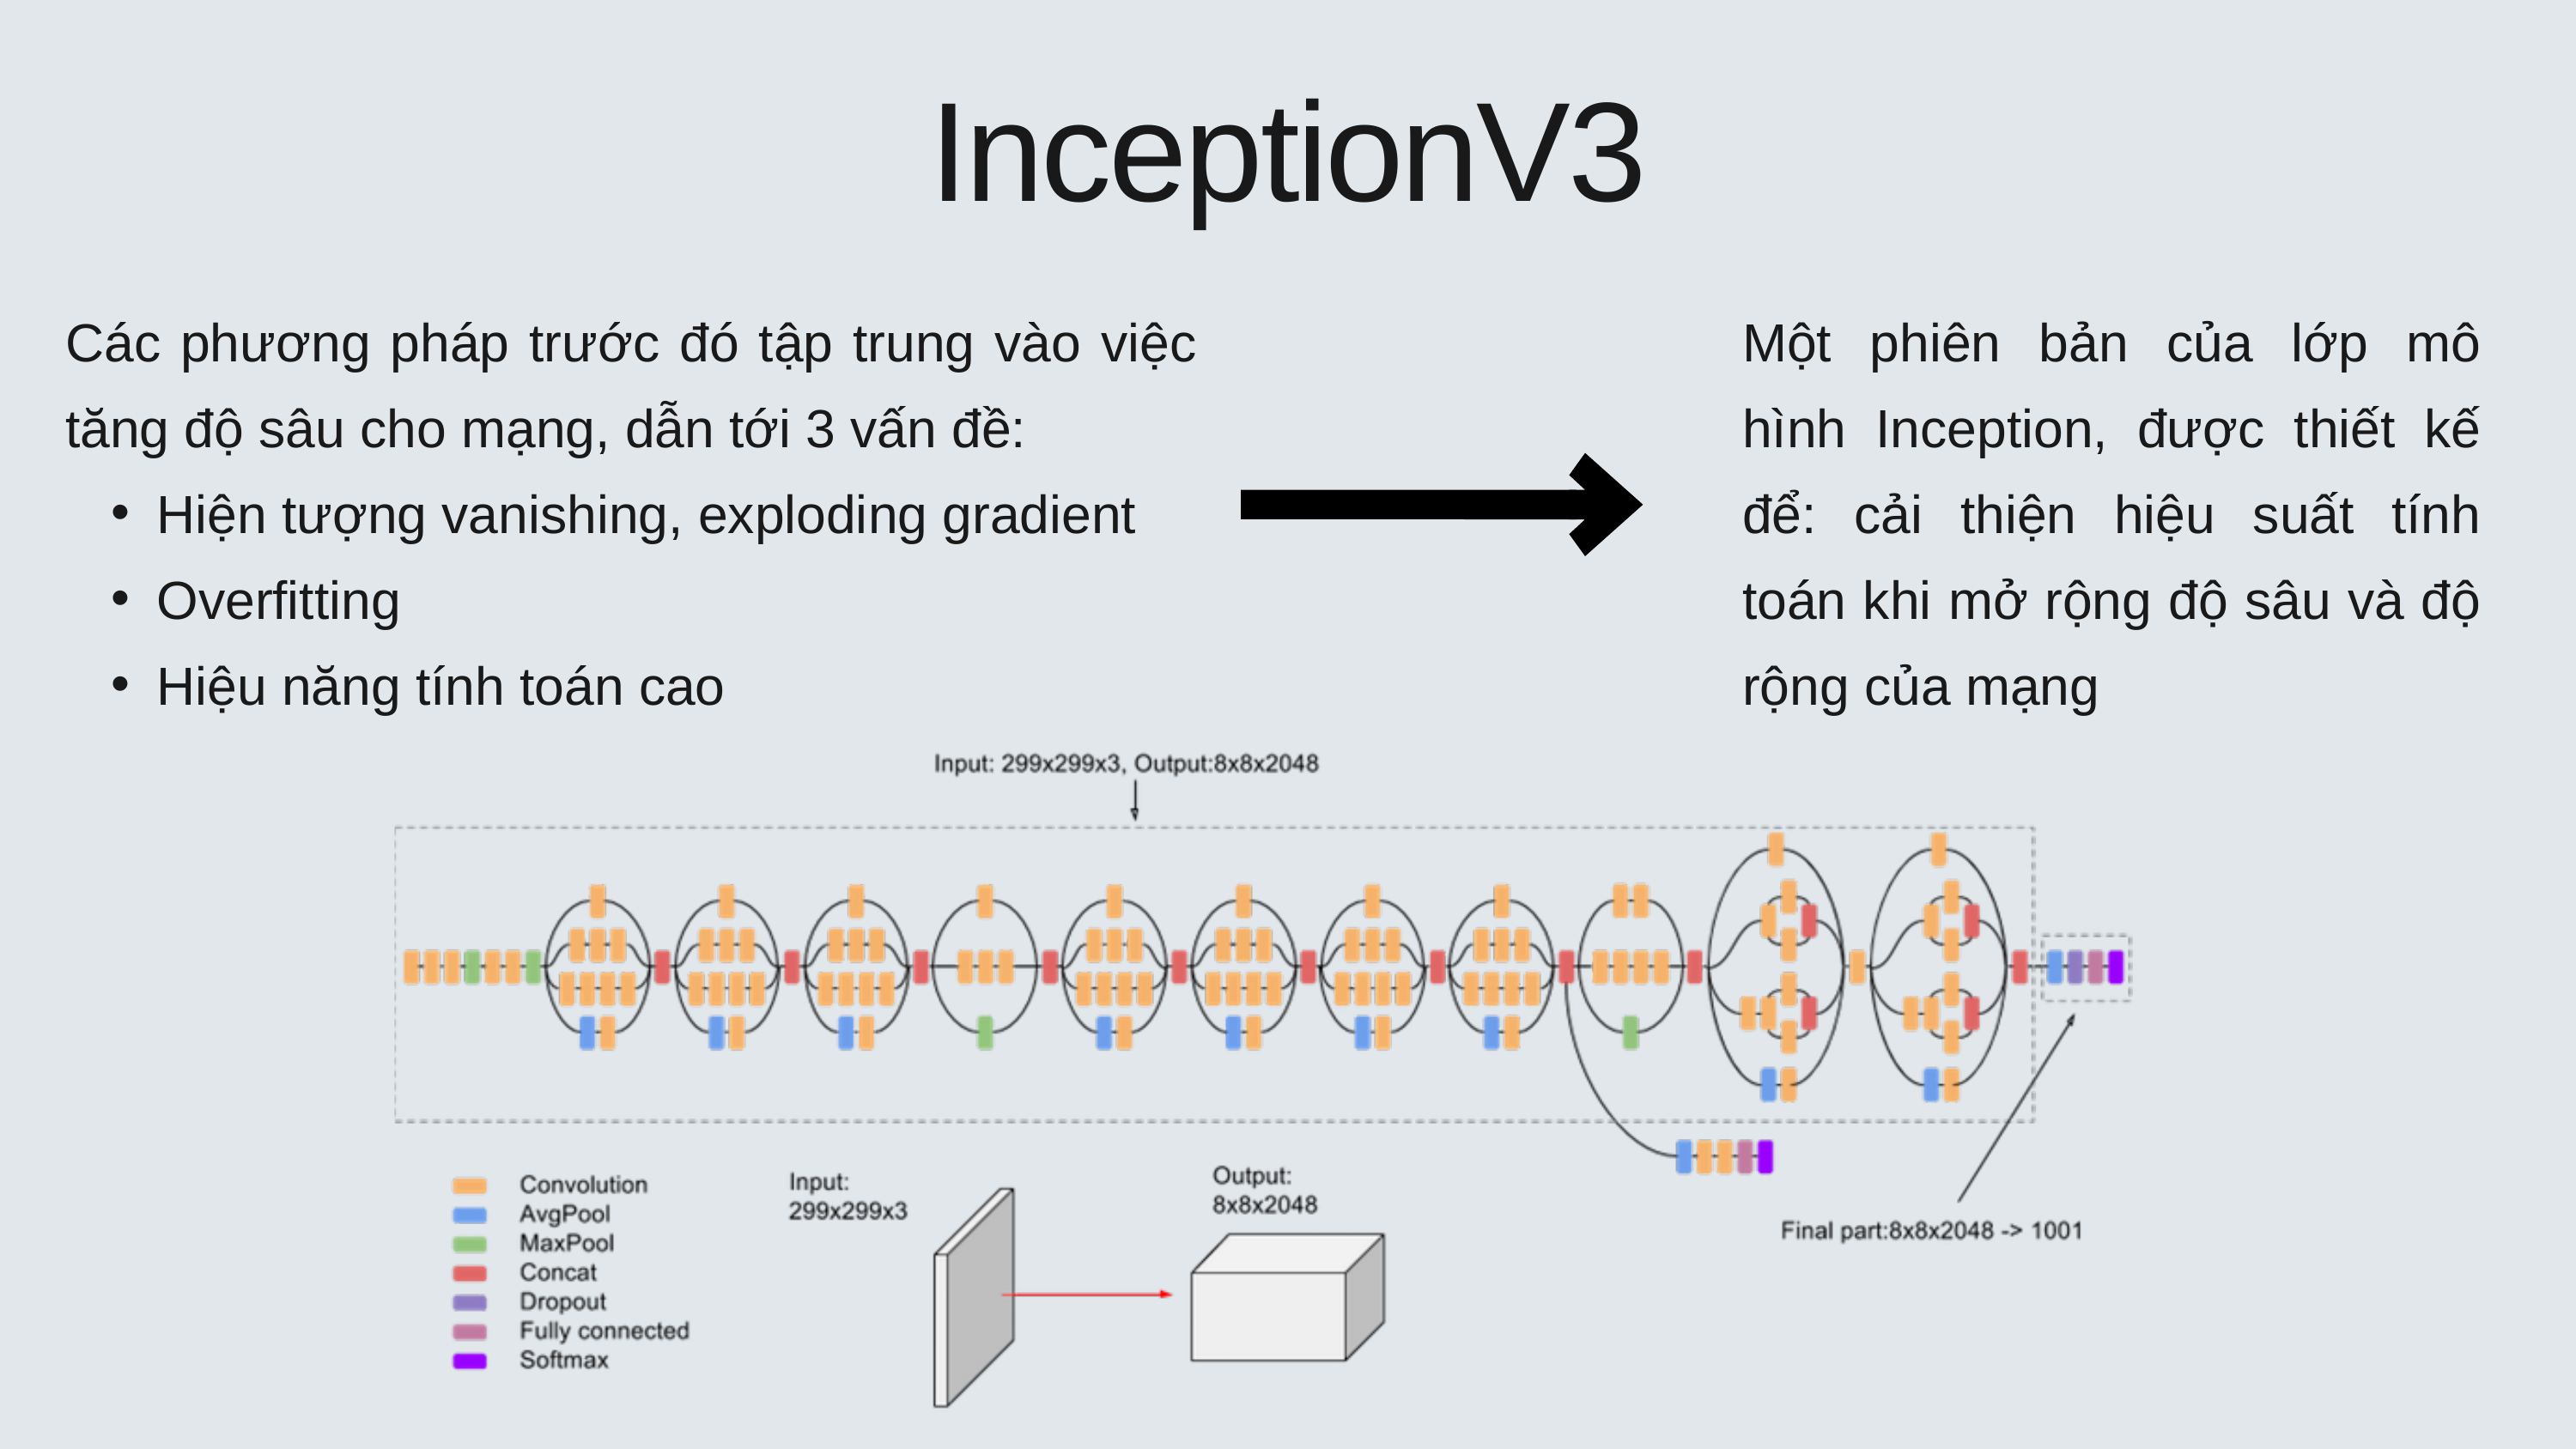

InceptionV3
Các phương pháp trước đó tập trung vào việc tăng độ sâu cho mạng, dẫn tới 3 vấn đề:
Hiện tượng vanishing, exploding gradient
Overfitting
Hiệu năng tính toán cao
Một phiên bản của lớp mô hình Inception, được thiết kế để: cải thiện hiệu suất tính toán khi mở rộng độ sâu và độ rộng của mạng